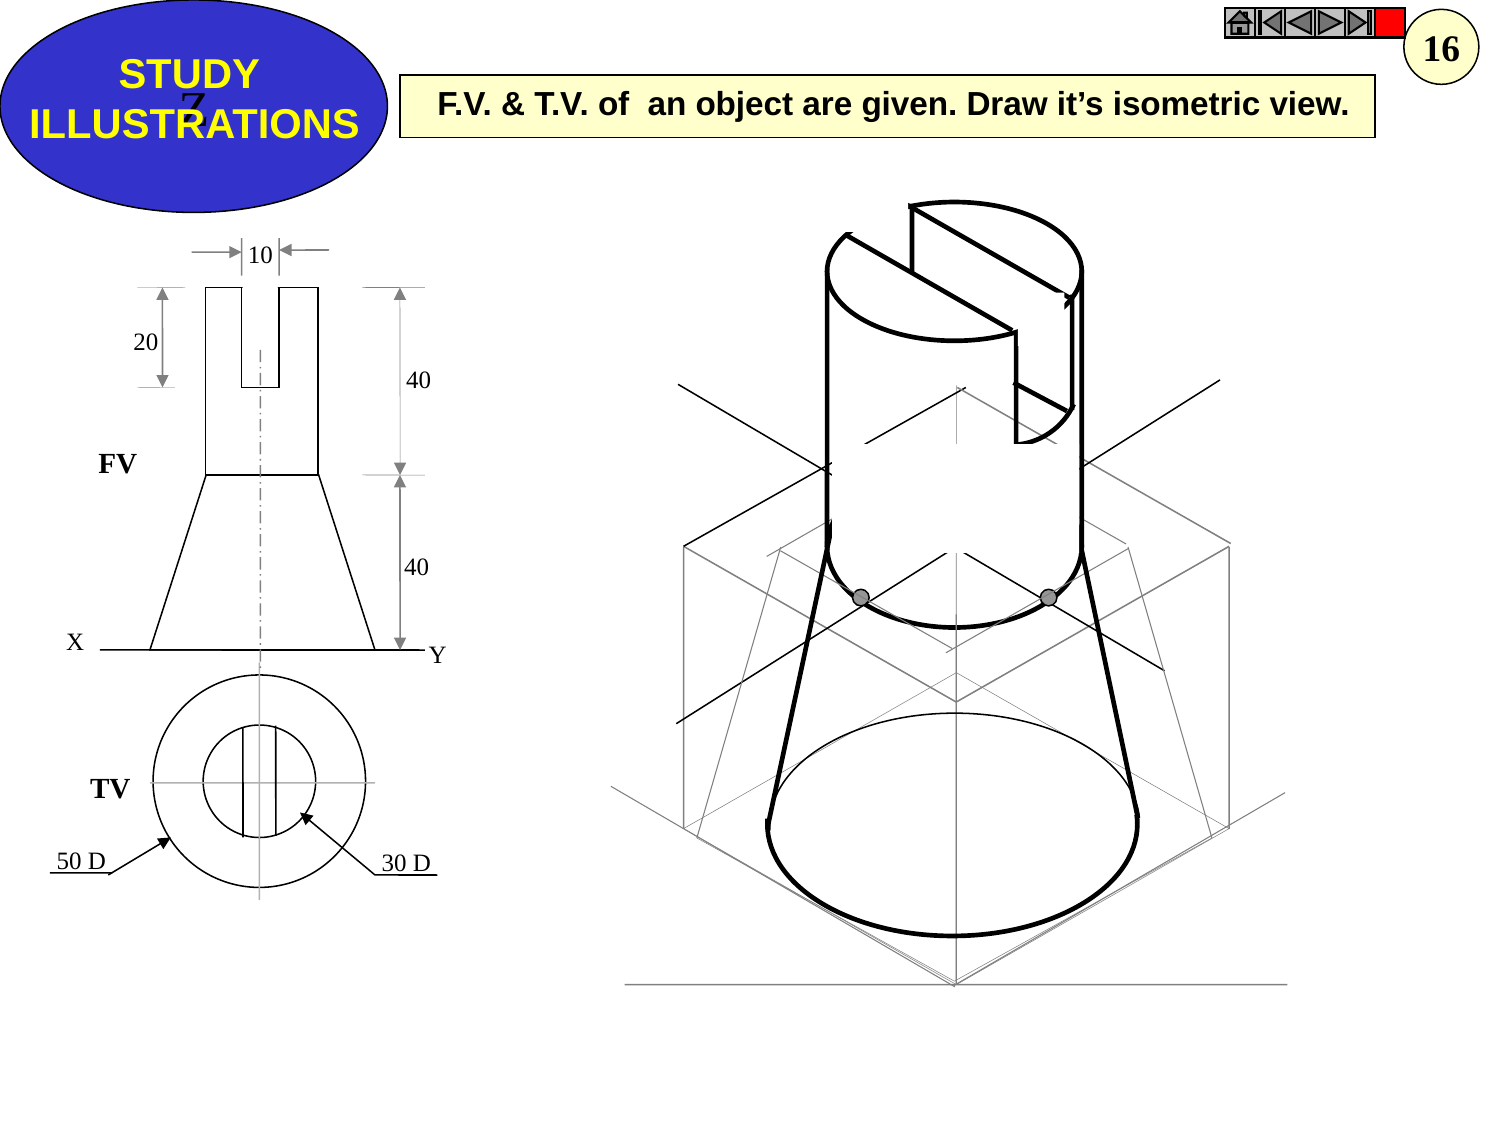

Z
STUDY
ILLUSTRATIONS

16

F.V. & T.V. of  an object are given. Draw it’s isometric view.

10

20

40

40
X
Y

50 D

30 D

FV

TV